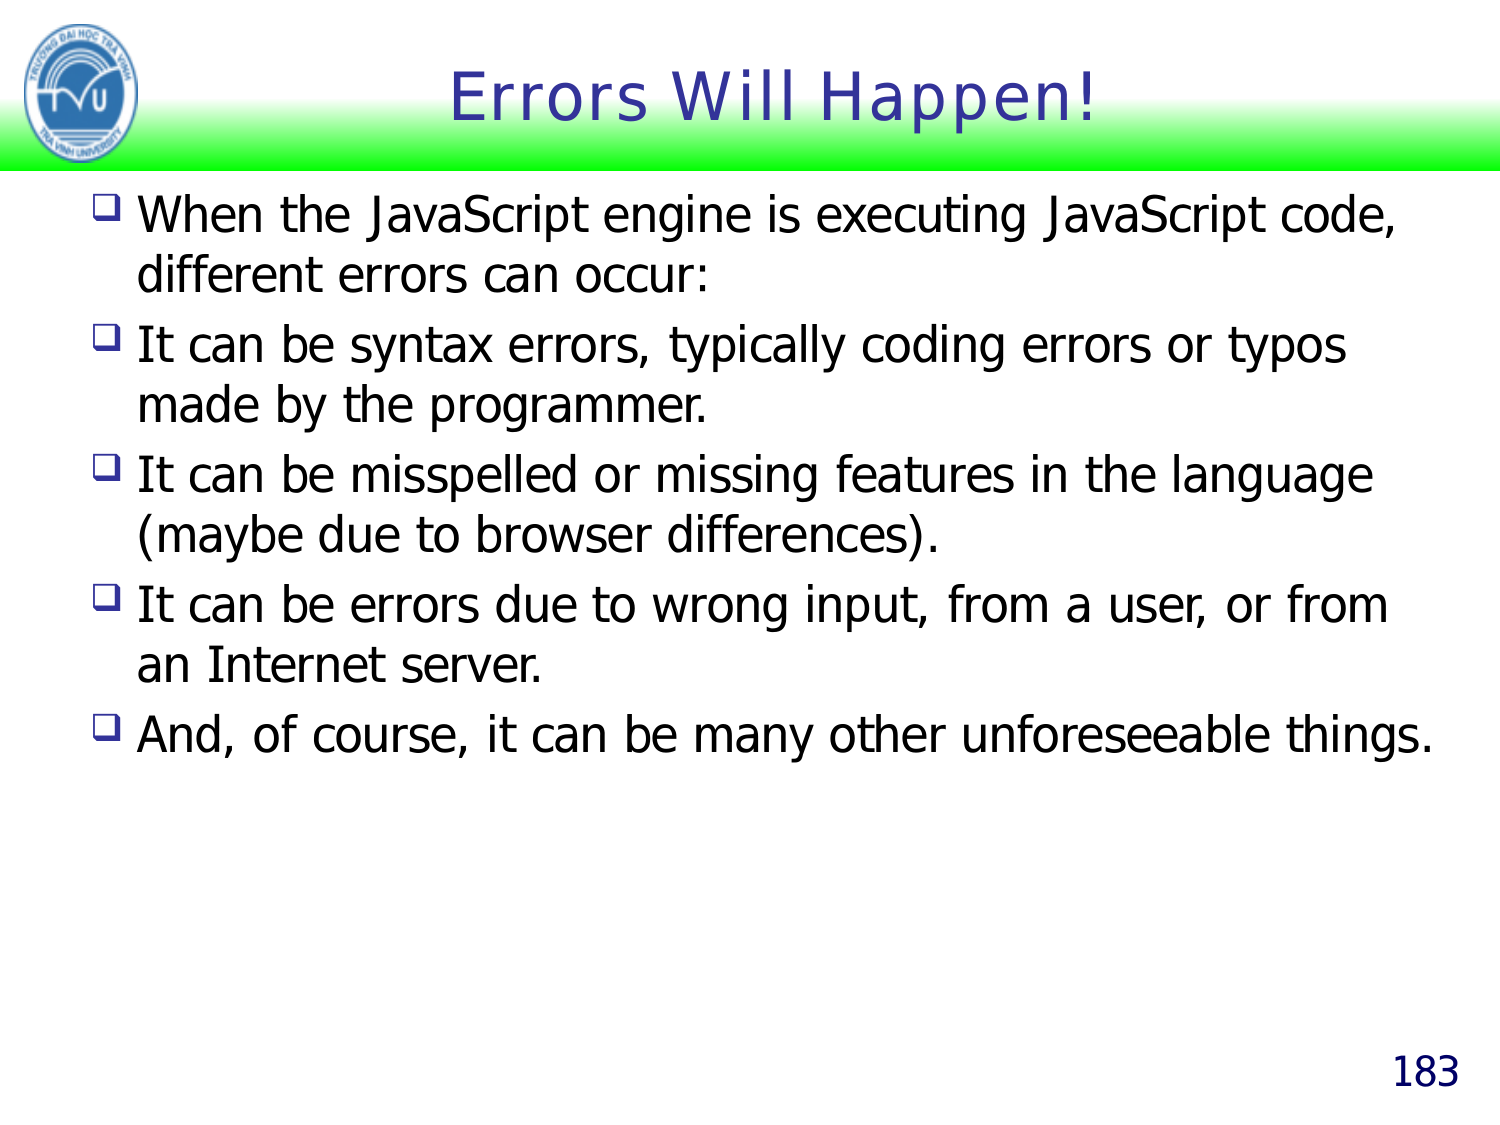

# Errors Will Happen!
When the JavaScript engine is executing JavaScript code, different errors can occur:
It can be syntax errors, typically coding errors or typos made by the programmer.
It can be misspelled or missing features in the language (maybe due to browser differences).
It can be errors due to wrong input, from a user, or from an Internet server.
And, of course, it can be many other unforeseeable things.

183